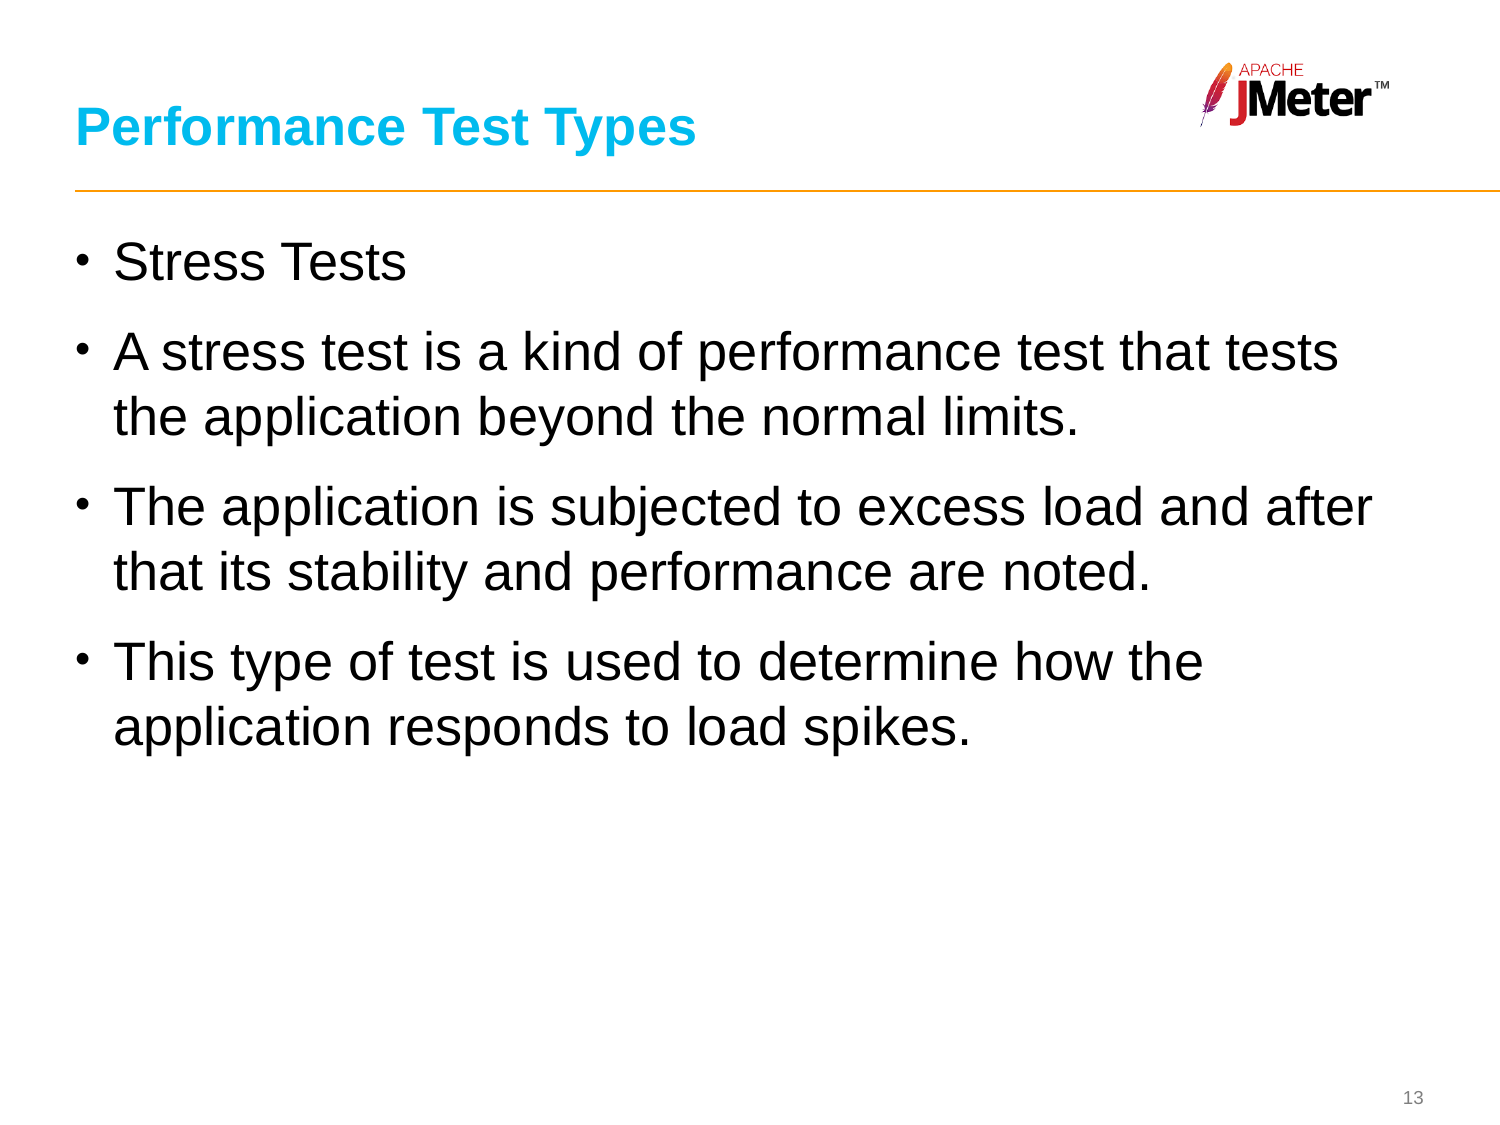

# Performance Test Types
Stress Tests
A stress test is a kind of performance test that tests the application beyond the normal limits.
The application is subjected to excess load and after that its stability and performance are noted.
This type of test is used to determine how the application responds to load spikes.